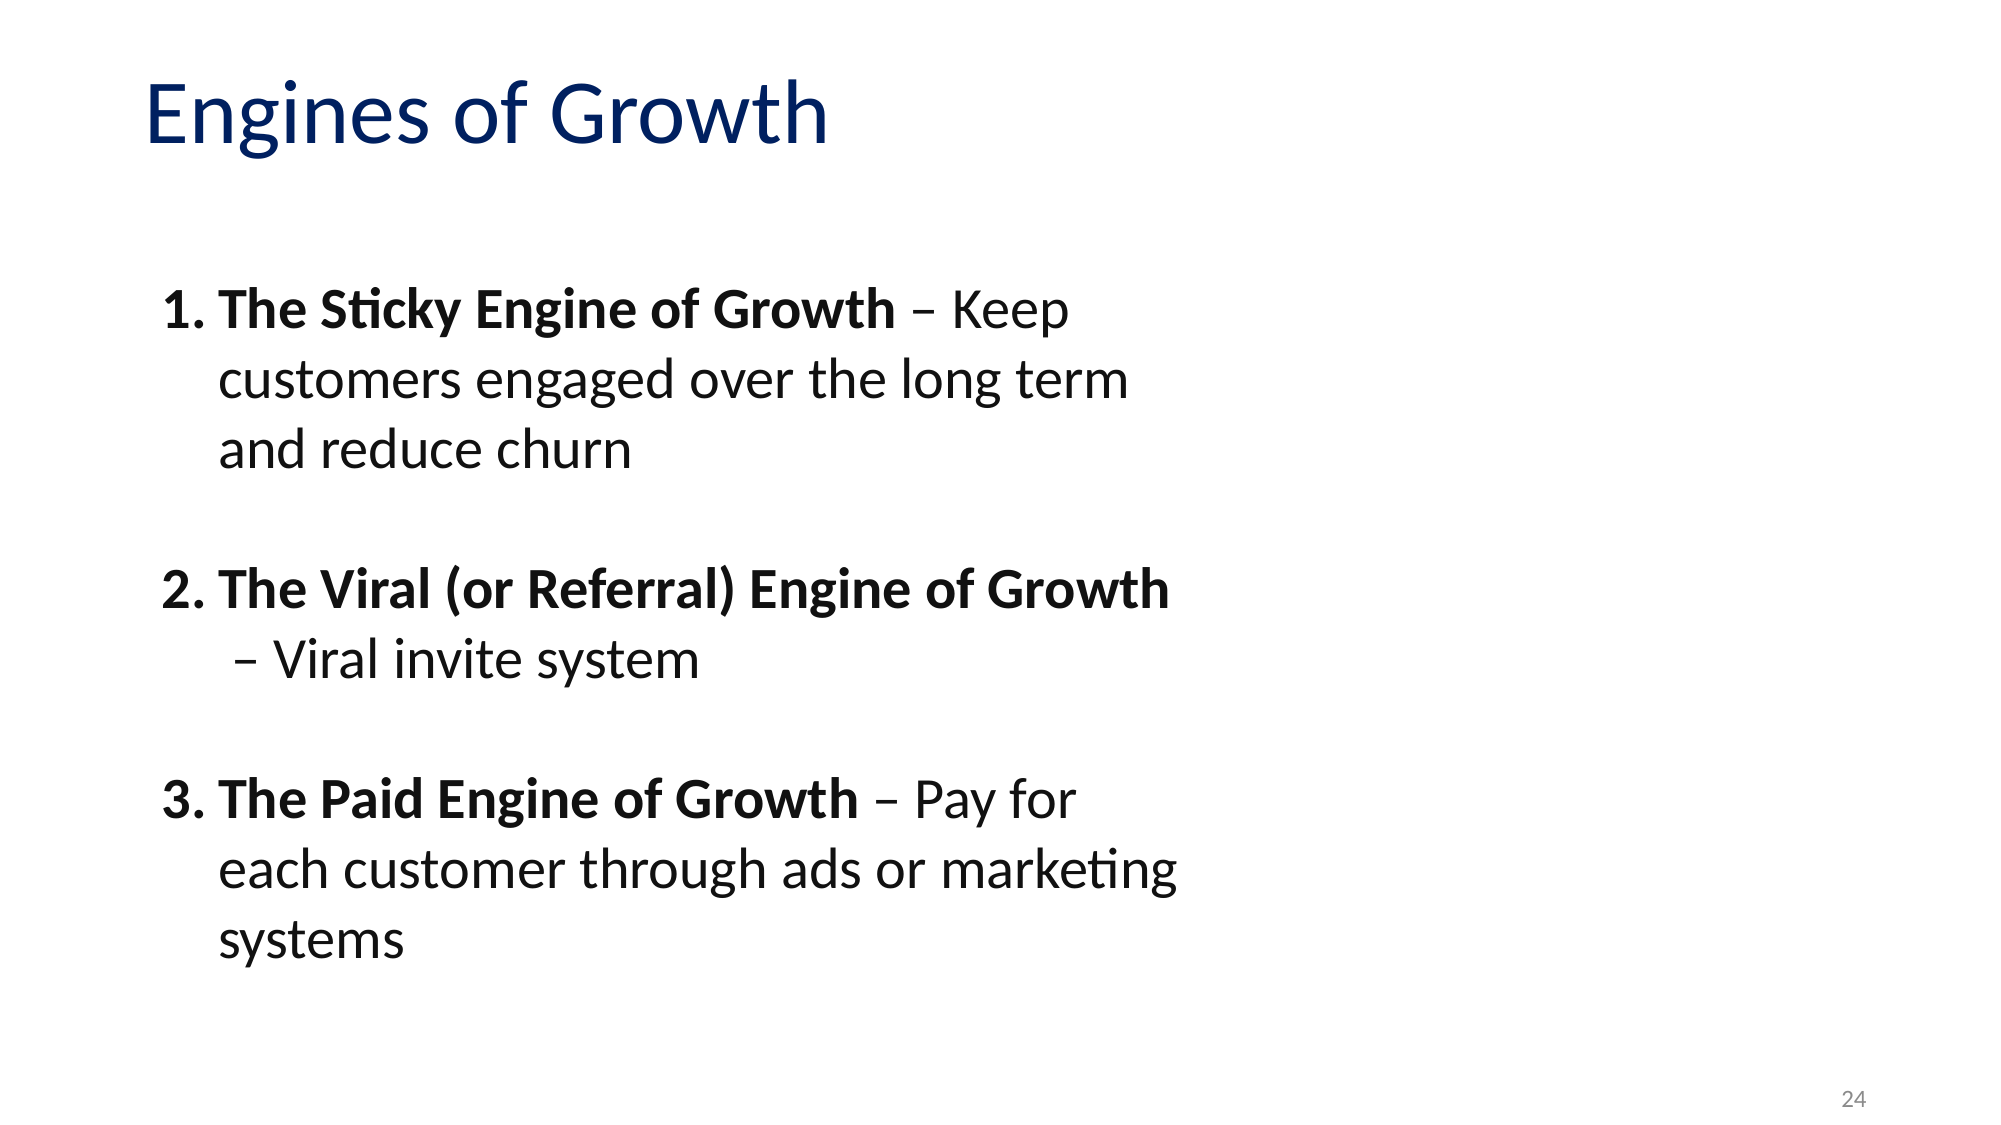

# Engines of Growth
The Sticky Engine of Growth – Keep customers engaged over the long term and reduce churn

The Viral (or Referral) Engine of Growth  – Viral invite system

The Paid Engine of Growth – Pay for each customer through ads or marketing systems

24
24